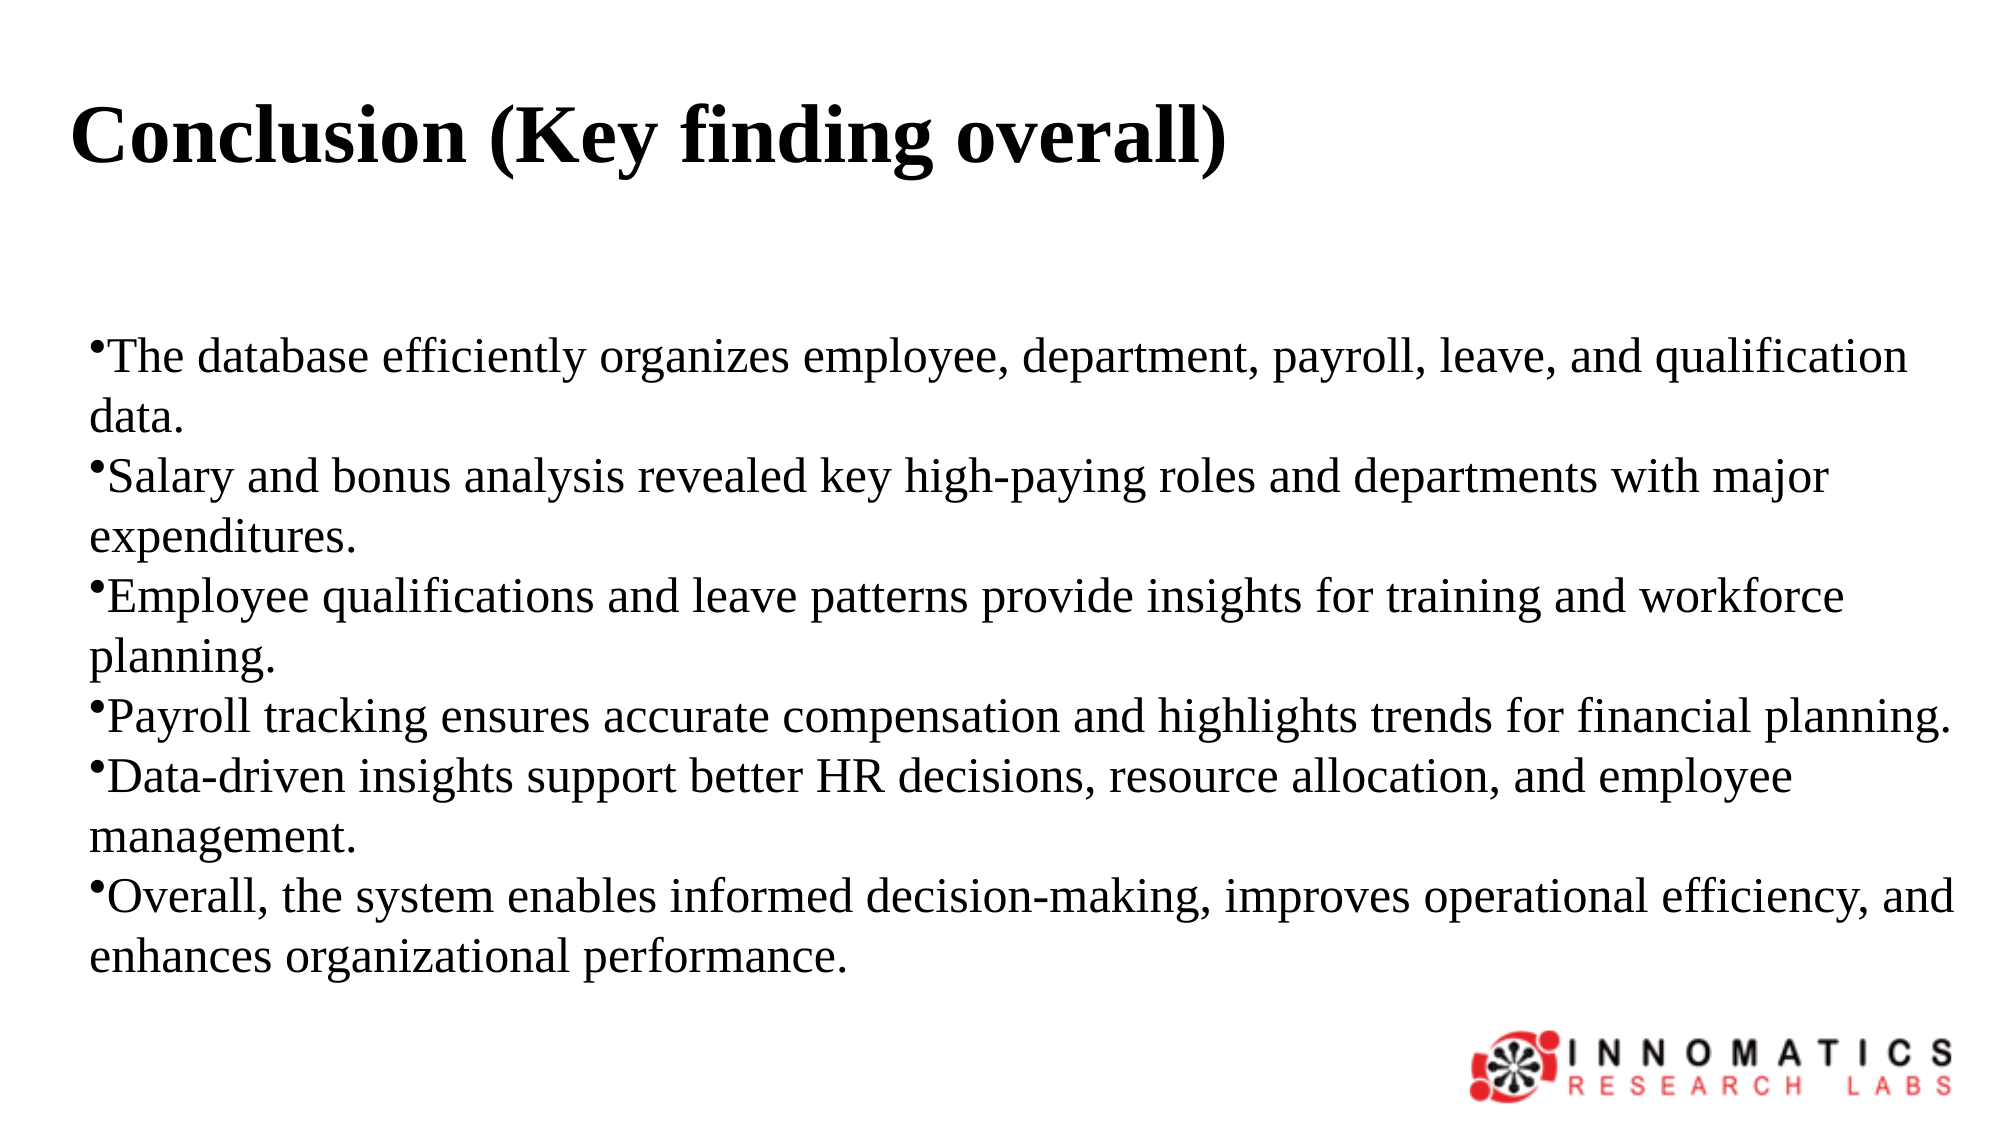

Conclusion (Key finding overall)
The database efficiently organizes employee, department, payroll, leave, and qualification data.
Salary and bonus analysis revealed key high-paying roles and departments with major expenditures.
Employee qualifications and leave patterns provide insights for training and workforce planning.
Payroll tracking ensures accurate compensation and highlights trends for financial planning.
Data-driven insights support better HR decisions, resource allocation, and employee management.
Overall, the system enables informed decision-making, improves operational efficiency, and enhances organizational performance.